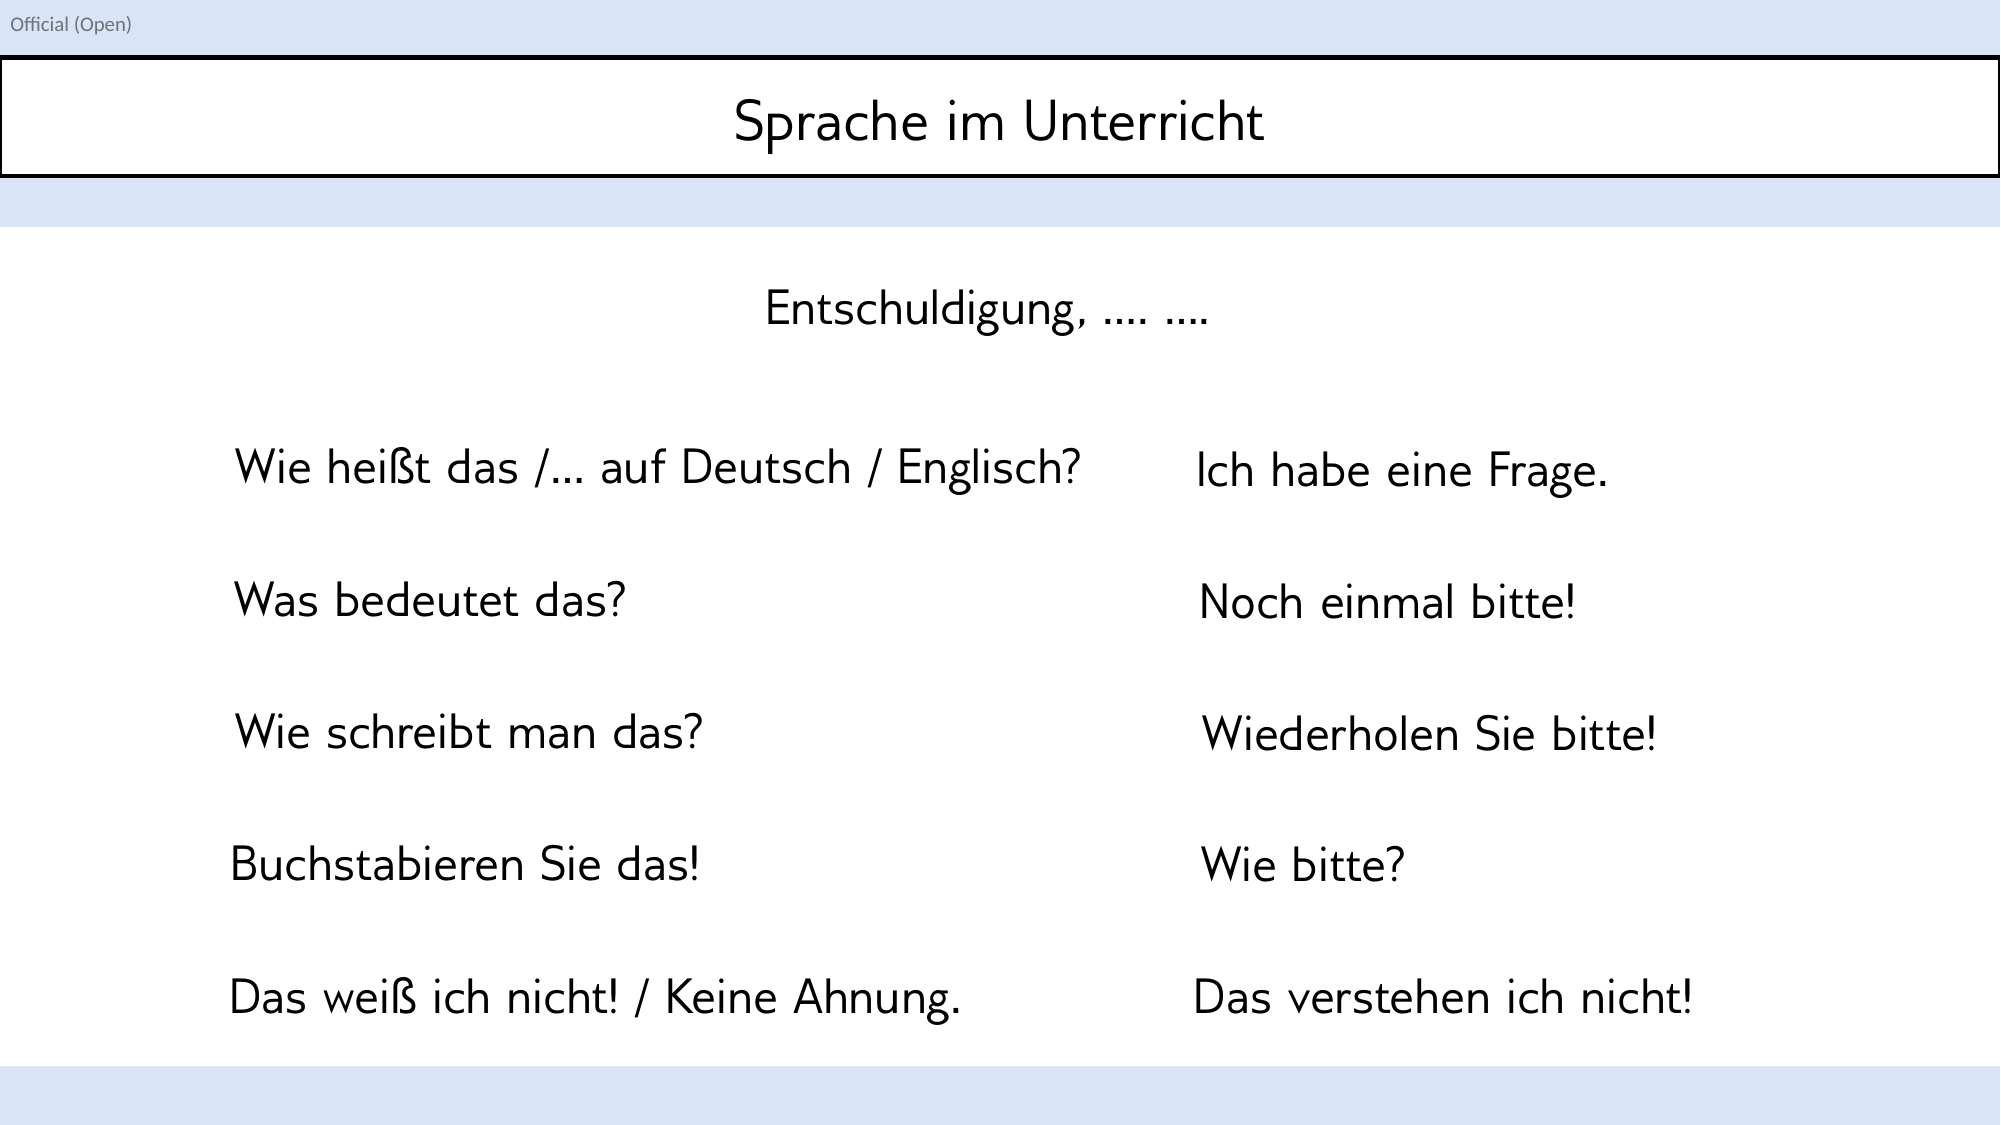

Sprache im Unterricht
ß
Entschuldigung, …. ….
Wie heißt das /… auf Deutsch / Englisch?
Ich habe eine Frage.
Was bedeutet das?
Noch einmal bitte!
Wie schreibt man das?
Wiederholen Sie bitte!
Buchstabieren Sie das!
Wie bitte?
Das weiß ich nicht! / Keine Ahnung.
Das verstehen ich nicht!